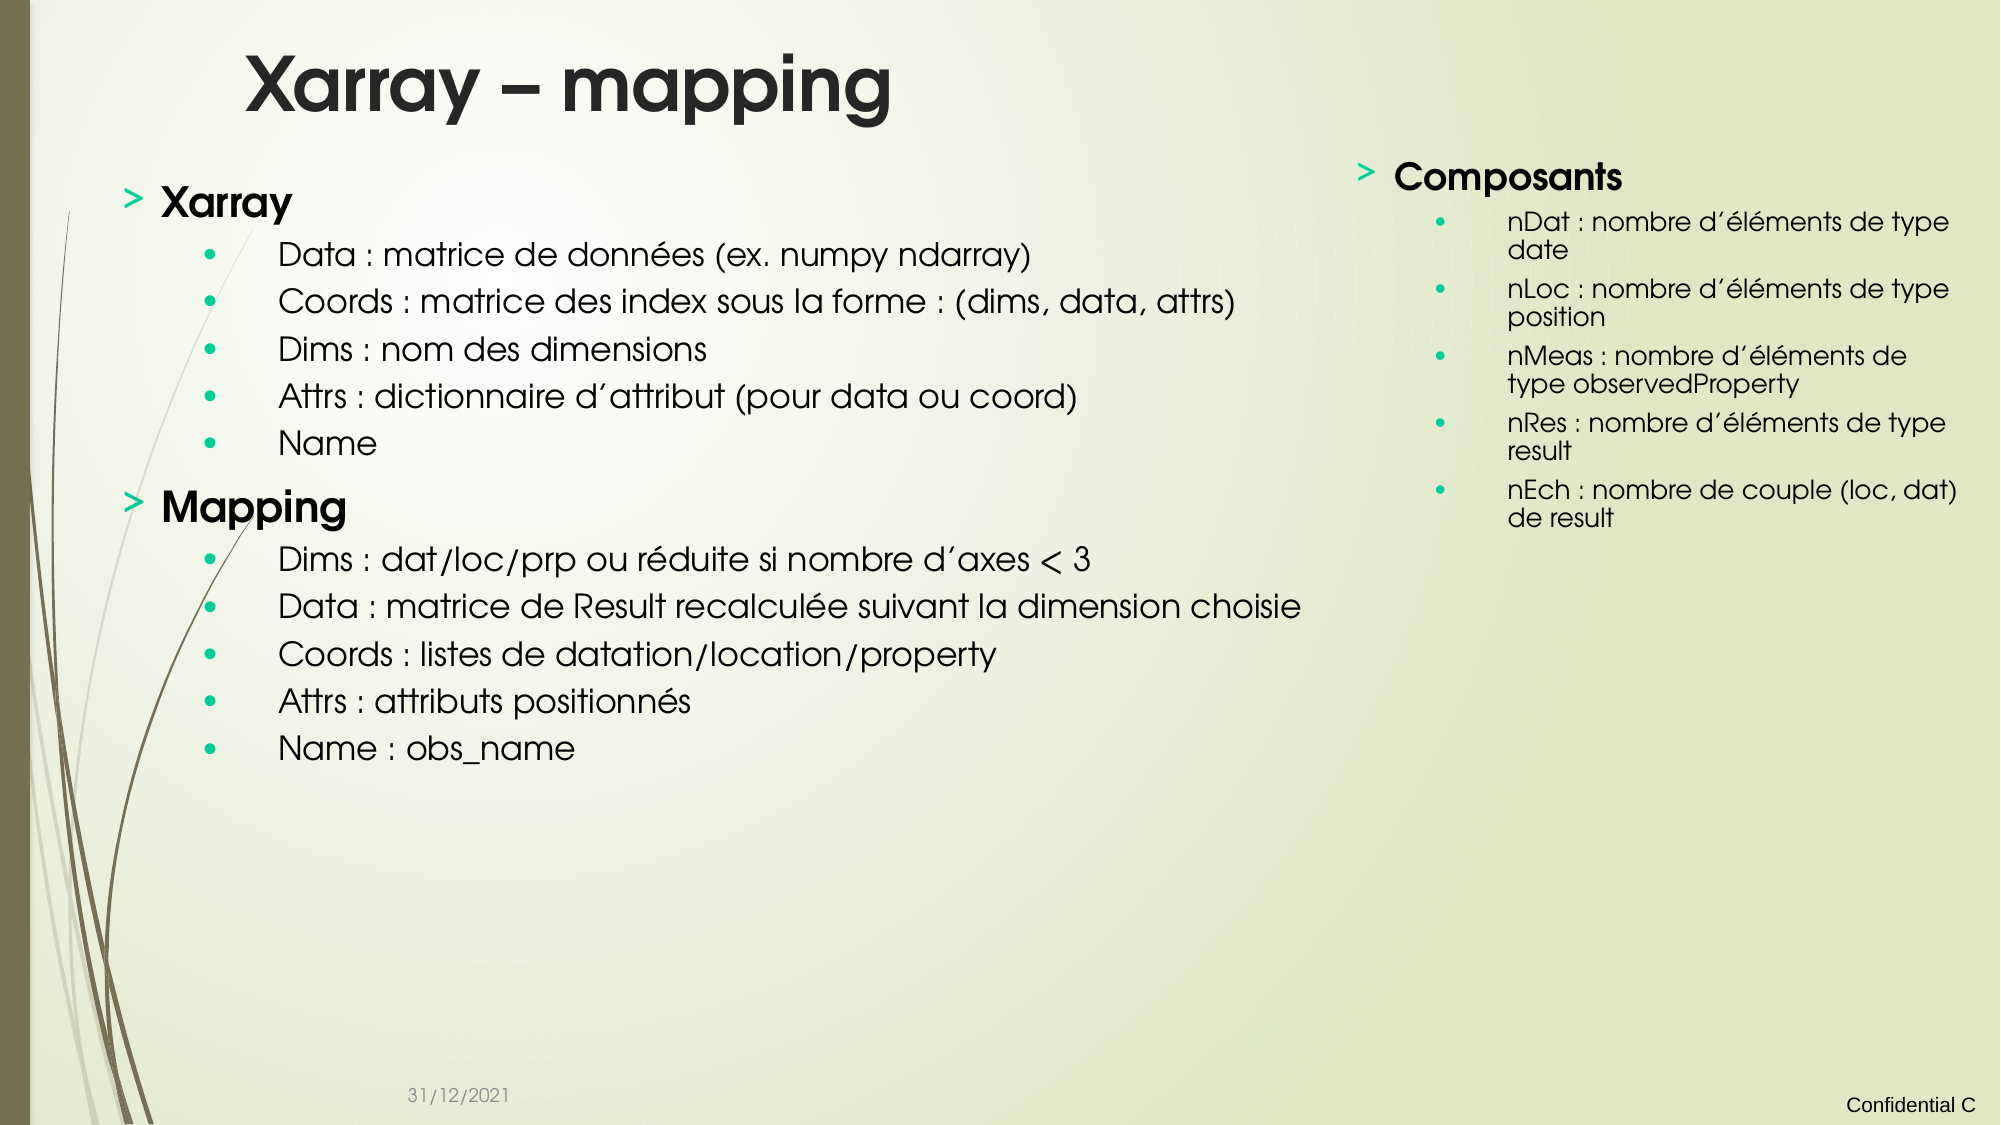

# Xarray – mapping
Composants
nDat : nombre d’éléments de type date
nLoc : nombre d’éléments de type position
nMeas : nombre d’éléments de type observedProperty
nRes : nombre d’éléments de type result
nEch : nombre de couple (loc, dat) de result
Xarray
Data : matrice de données (ex. numpy ndarray)
Coords : matrice des index sous la forme : (dims, data, attrs)
Dims : nom des dimensions
Attrs : dictionnaire d’attribut (pour data ou coord)
Name
Mapping
Dims : dat/loc/prp ou réduite si nombre d’axes < 3
Data : matrice de Result recalculée suivant la dimension choisie
Coords : listes de datation/location/property
Attrs : attributs positionnés
Name : obs_name

31/12/2021